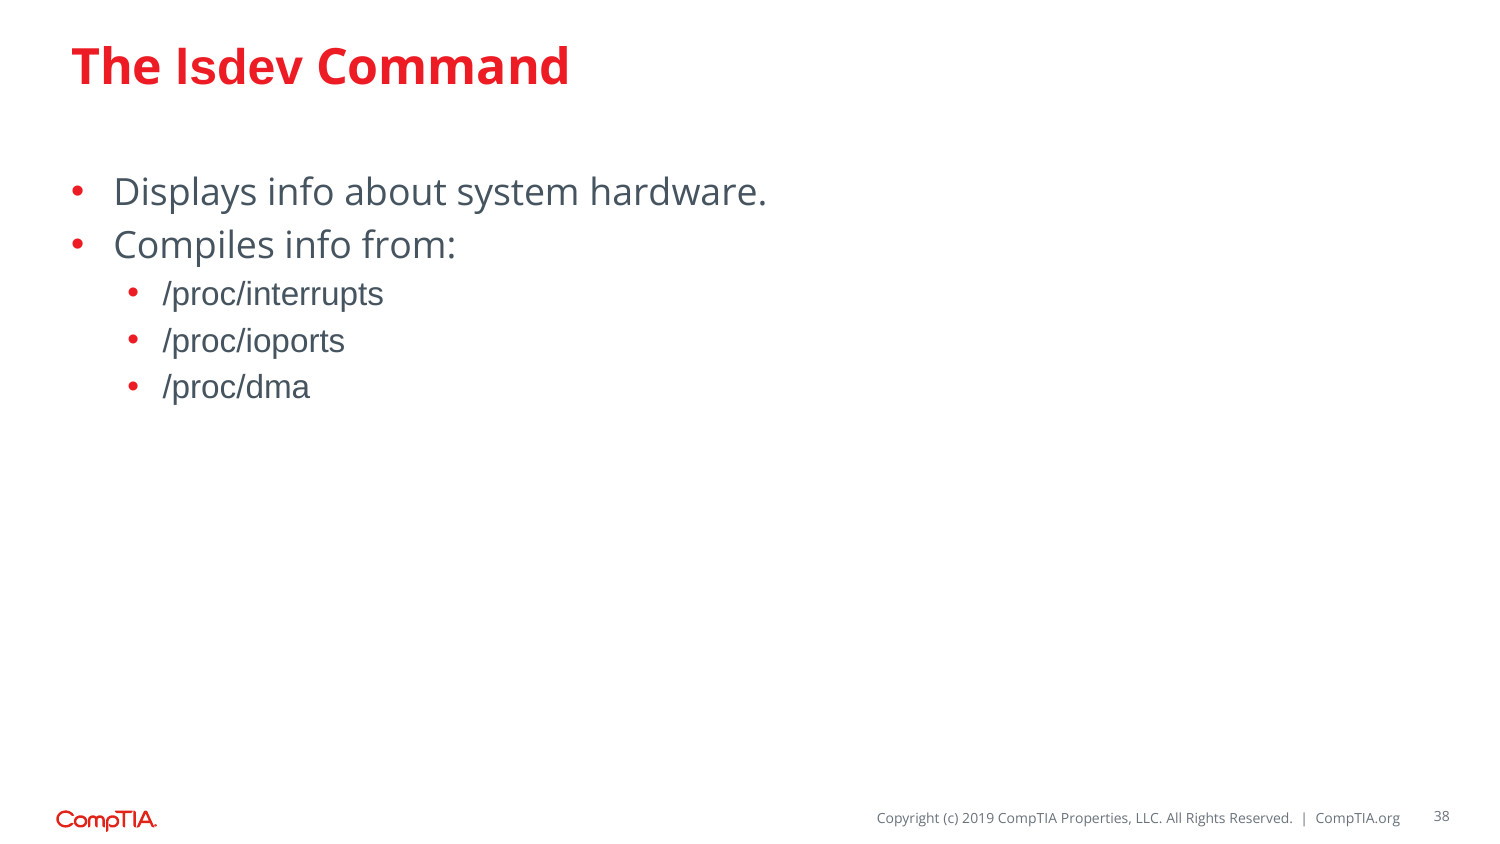

# The lsdev Command
Displays info about system hardware.
Compiles info from:
/proc/interrupts
/proc/ioports
/proc/dma
38